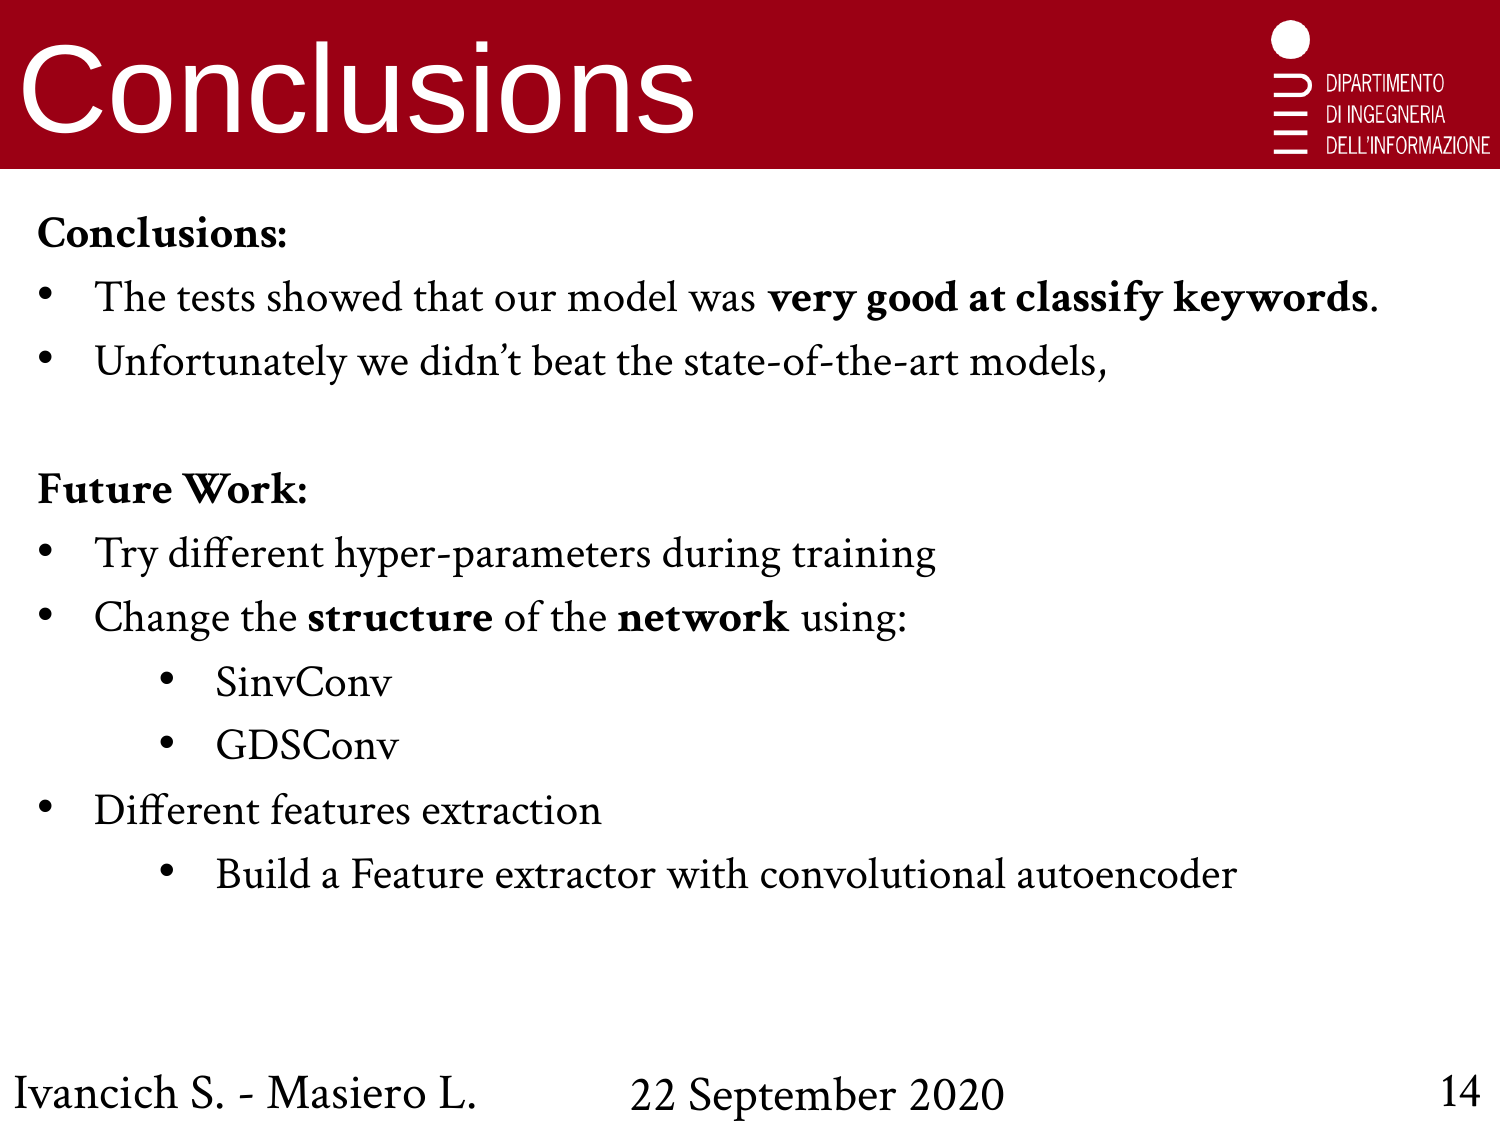

Conclusions
Conclusions:
The tests showed that our model was very good at classify keywords.
Unfortunately we didn’t beat the state-of-the-art models,

Future Work:
Try different hyper-parameters during training
Change the structure of the network using:
SinvConv
GDSConv
Different features extraction
Build a Feature extractor with convolutional autoencoder
14
Ivancich S. - Masiero L.
22 September 2020